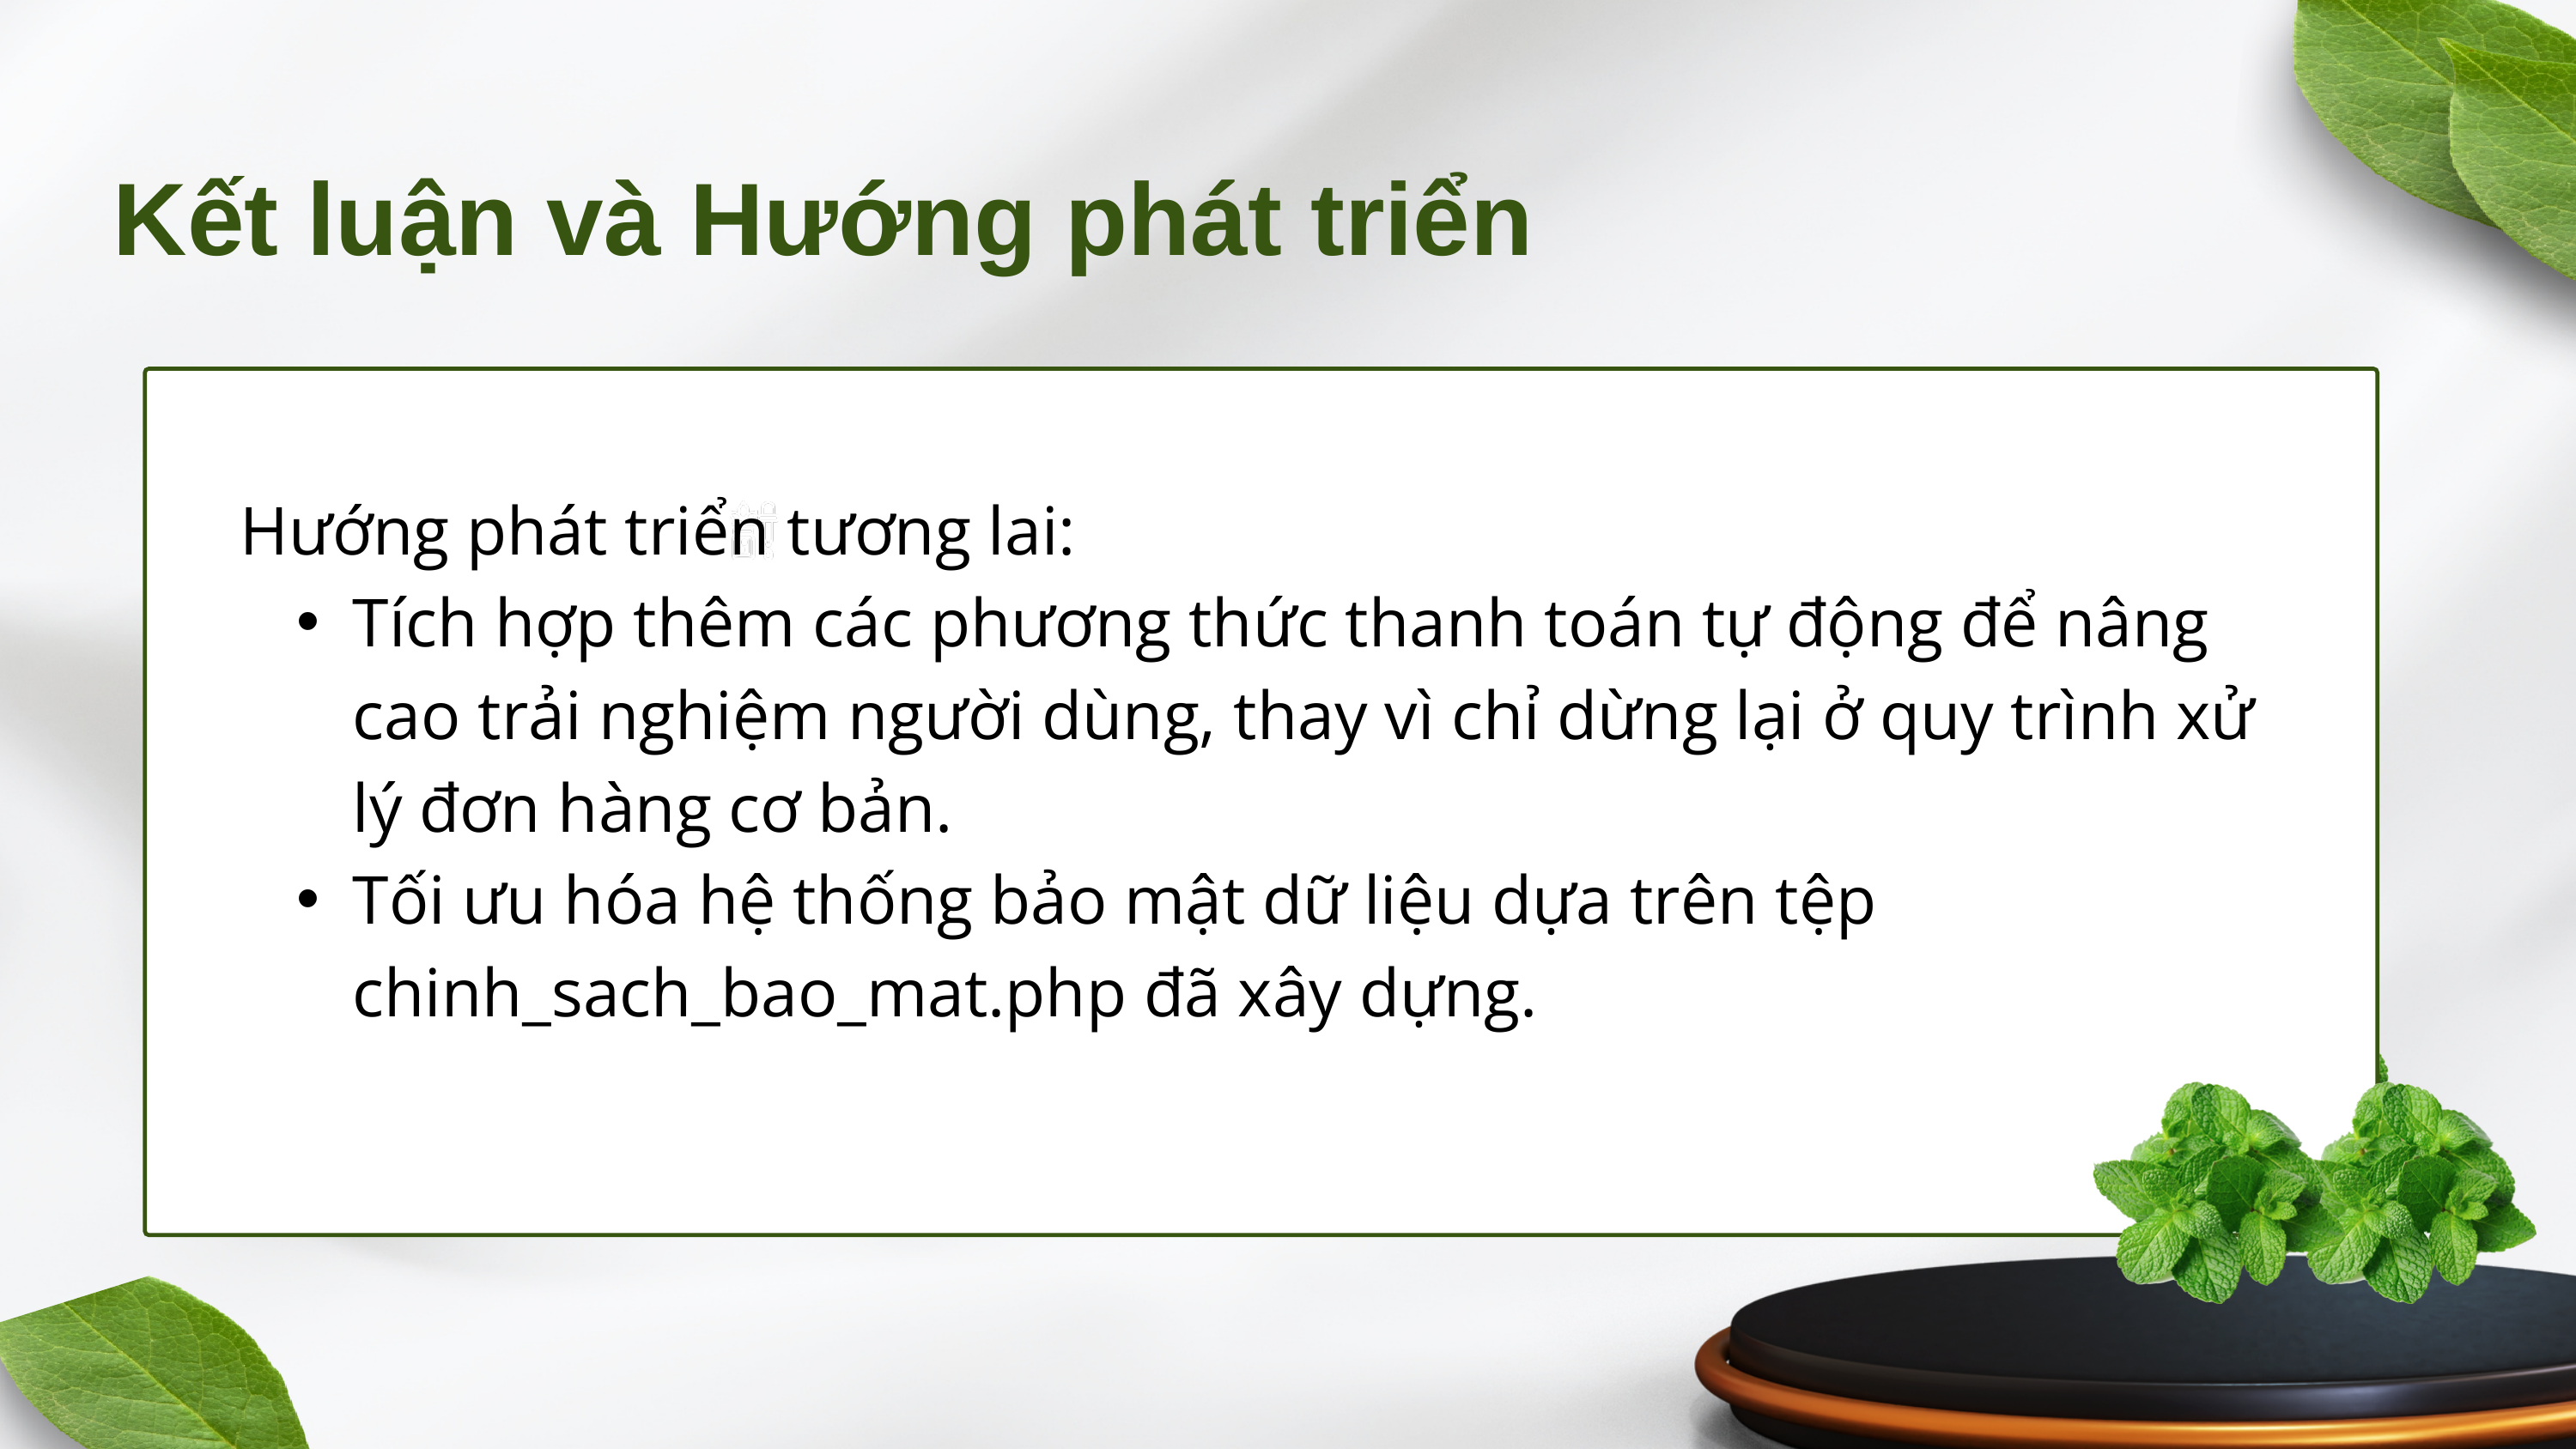

Kết luận và Hướng phát triển

Hướng phát triển tương lai:
Tích hợp thêm các phương thức thanh toán tự động để nâng cao trải nghiệm người dùng, thay vì chỉ dừng lại ở quy trình xử lý đơn hàng cơ bản.
Tối ưu hóa hệ thống bảo mật dữ liệu dựa trên tệp chinh_sach_bao_mat.php đã xây dựng.